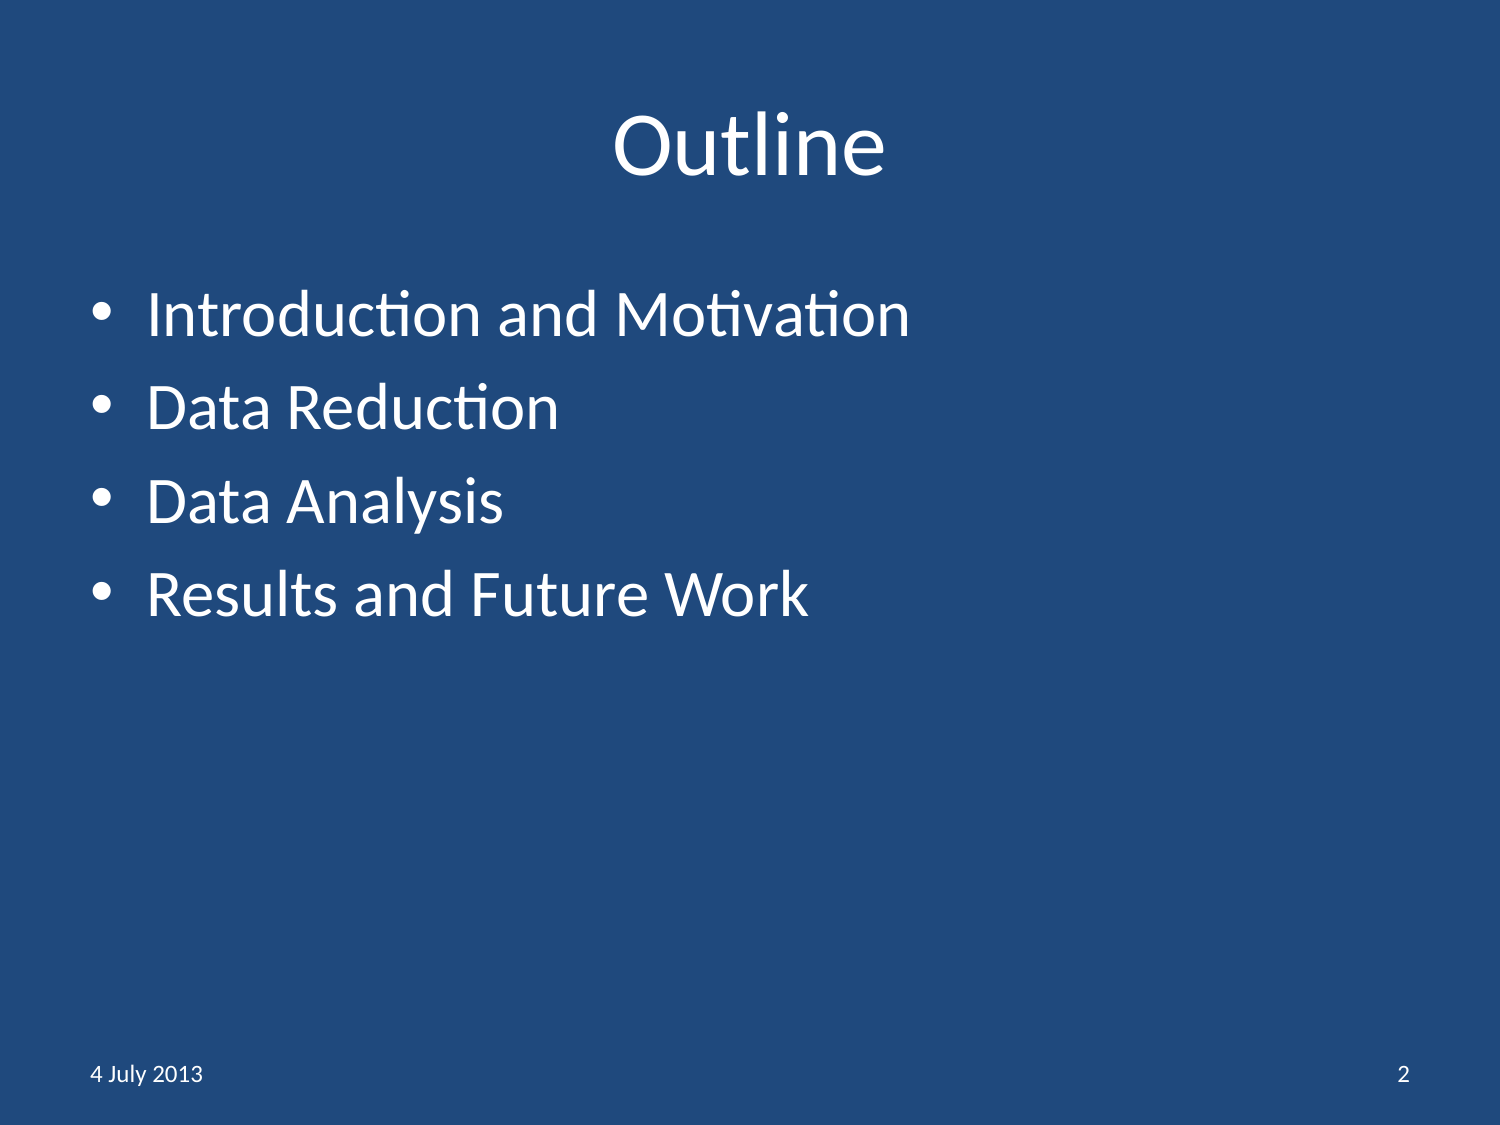

# Outline
Introduction and Motivation
Data Reduction
Data Analysis
Results and Future Work
4 July 2013
2